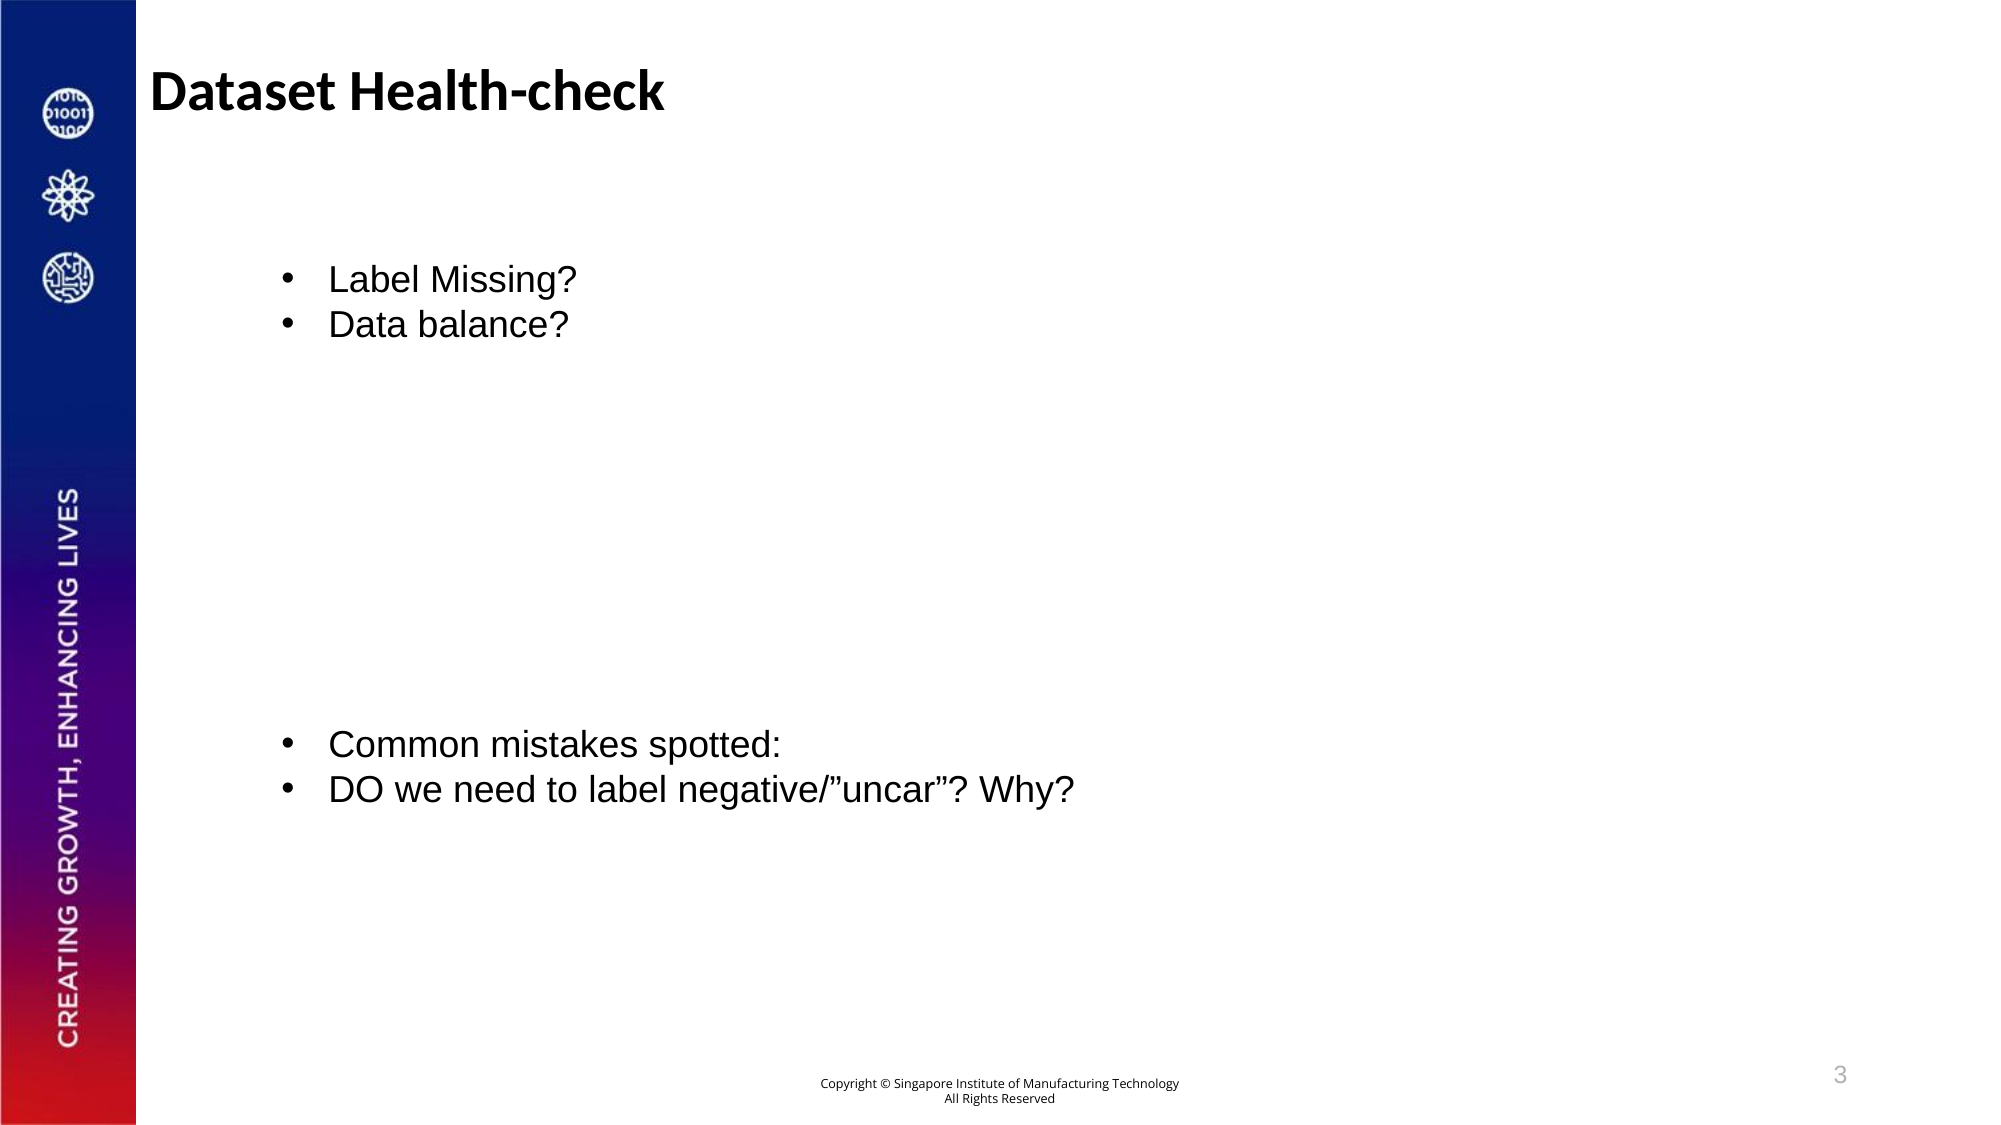

# Dataset Health-check
Label Missing?
Data balance?
Common mistakes spotted:
DO we need to label negative/”uncar”? Why?
3